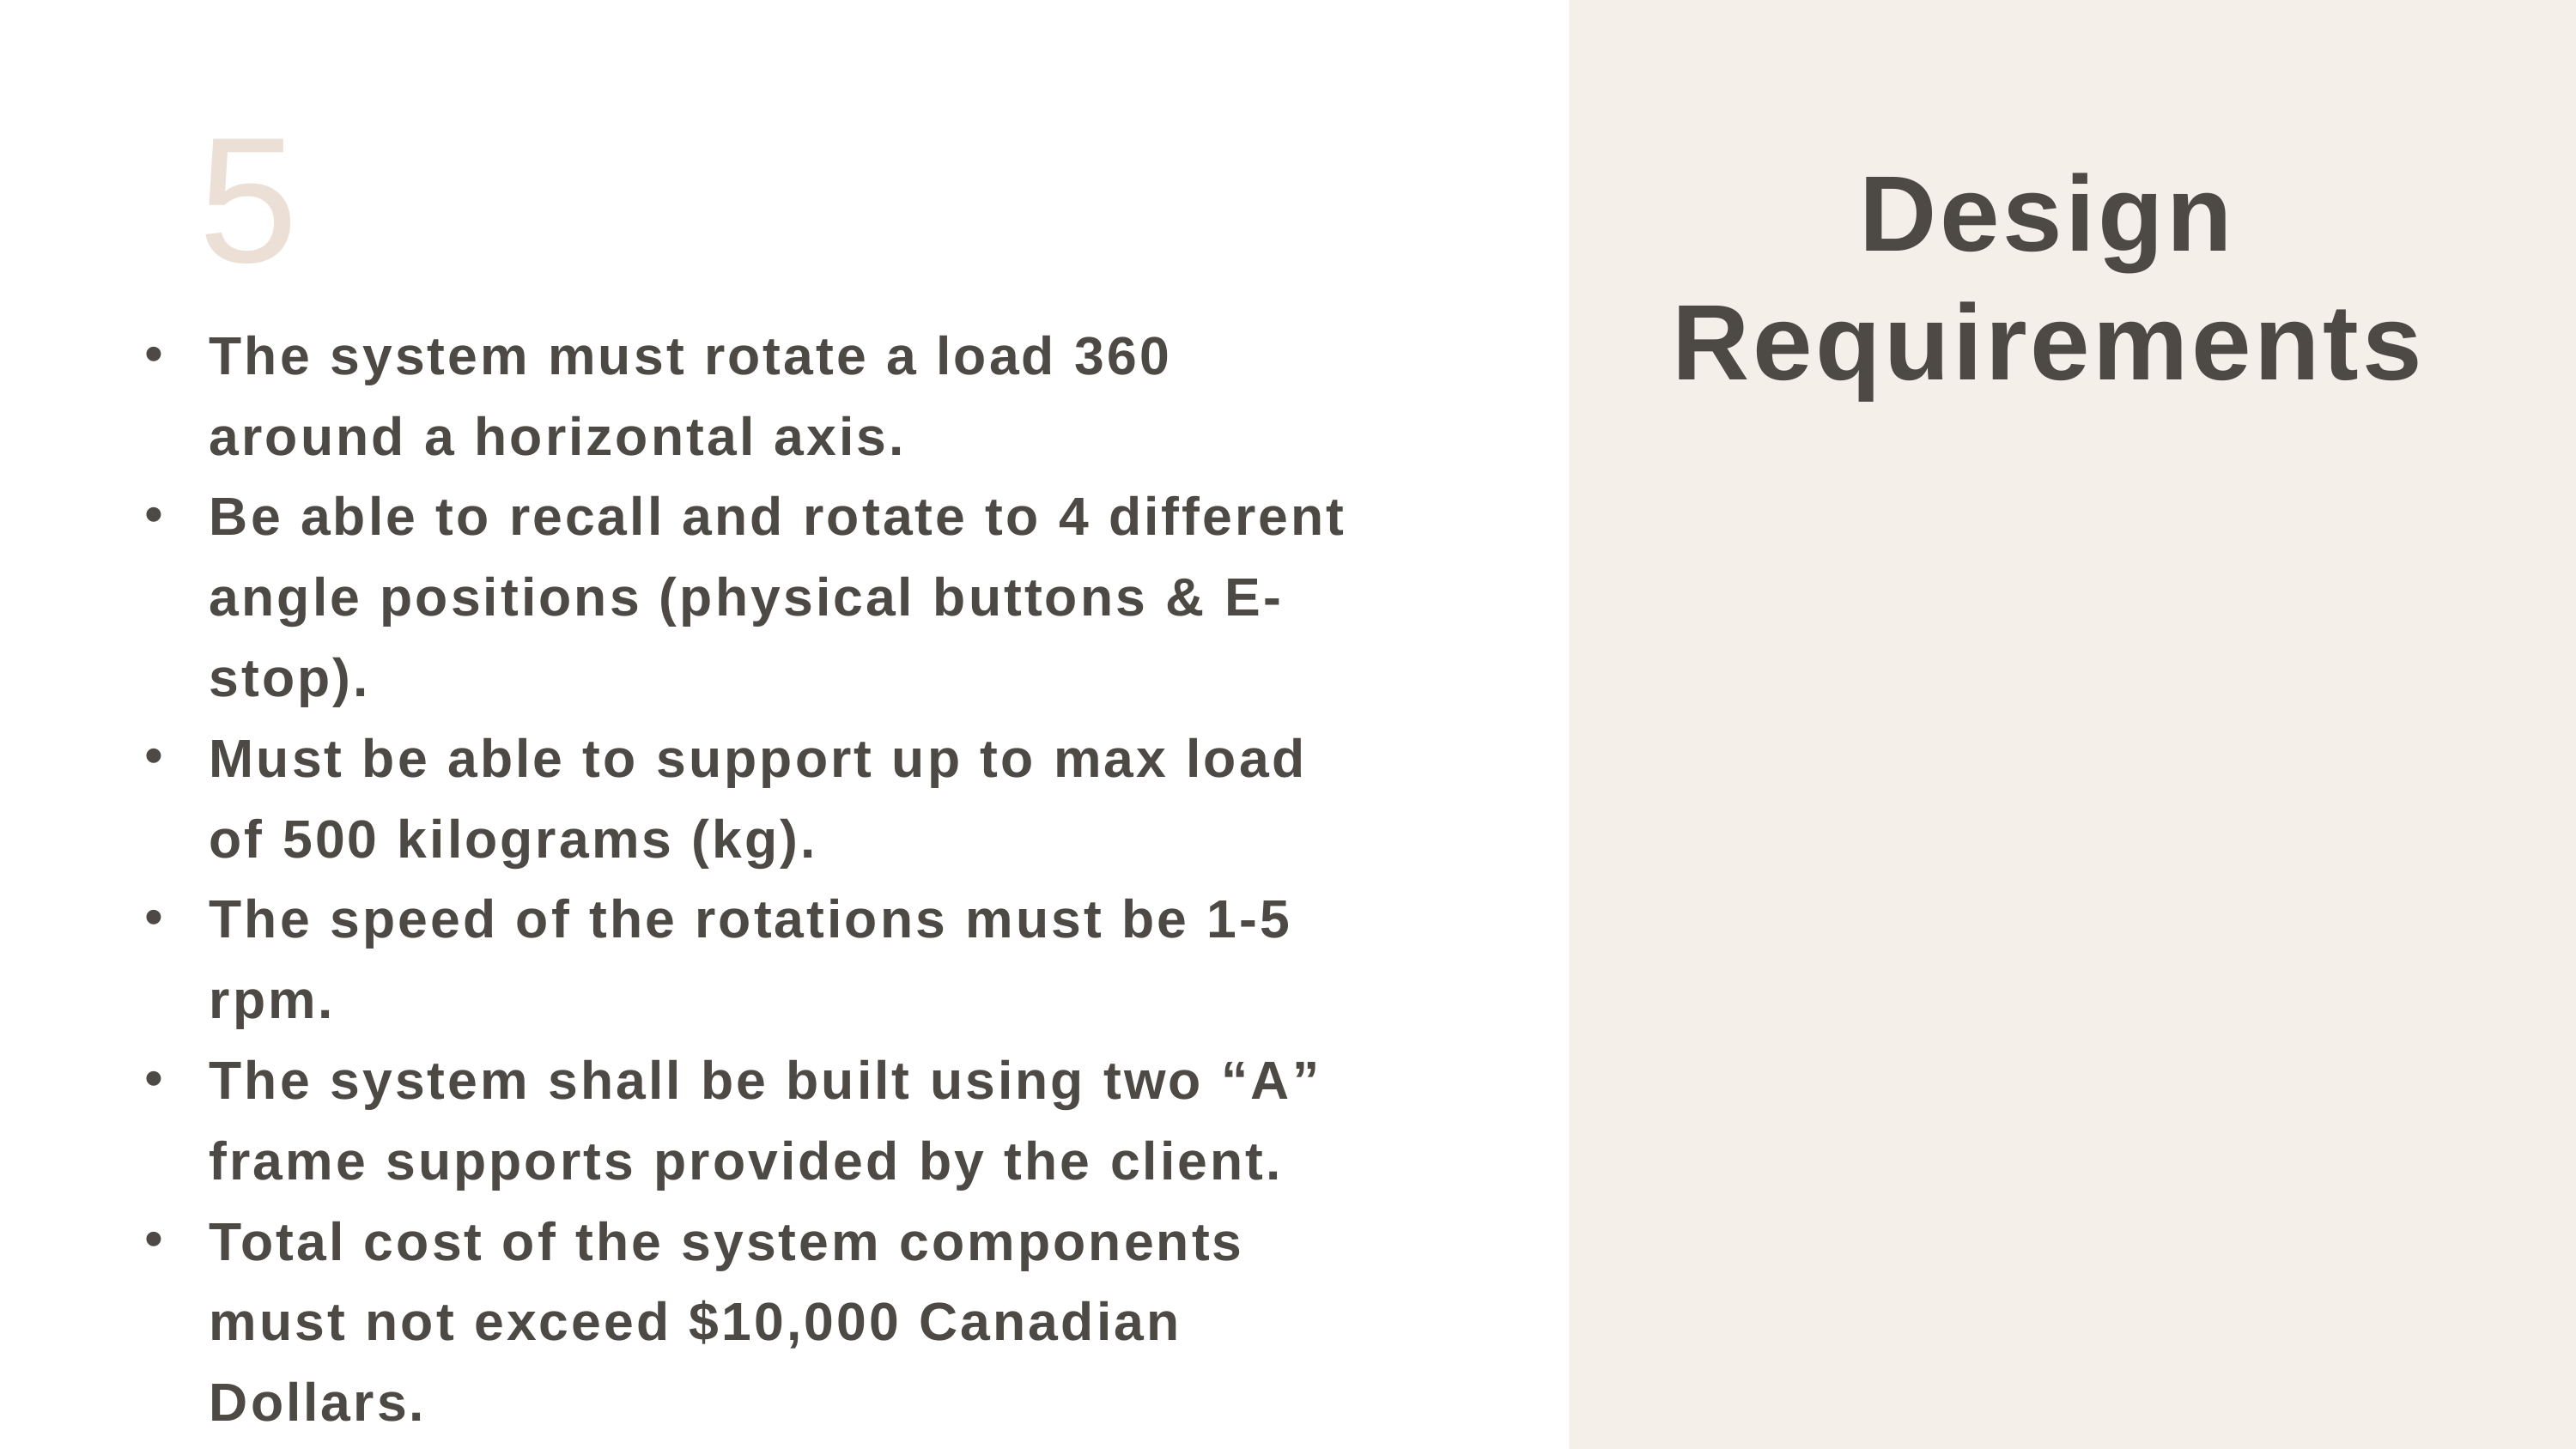

5
Design Requirements
The system must rotate a load 360 around a horizontal axis.
Be able to recall and rotate to 4 different angle positions (physical buttons & E-stop).
Must be able to support up to max load of 500 kilograms (kg).
The speed of the rotations must be 1-5 rpm.
The system shall be built using two “A” frame supports provided by the client.
Total cost of the system components must not exceed $10,000 Canadian Dollars.
All components used are RoHS compliant.